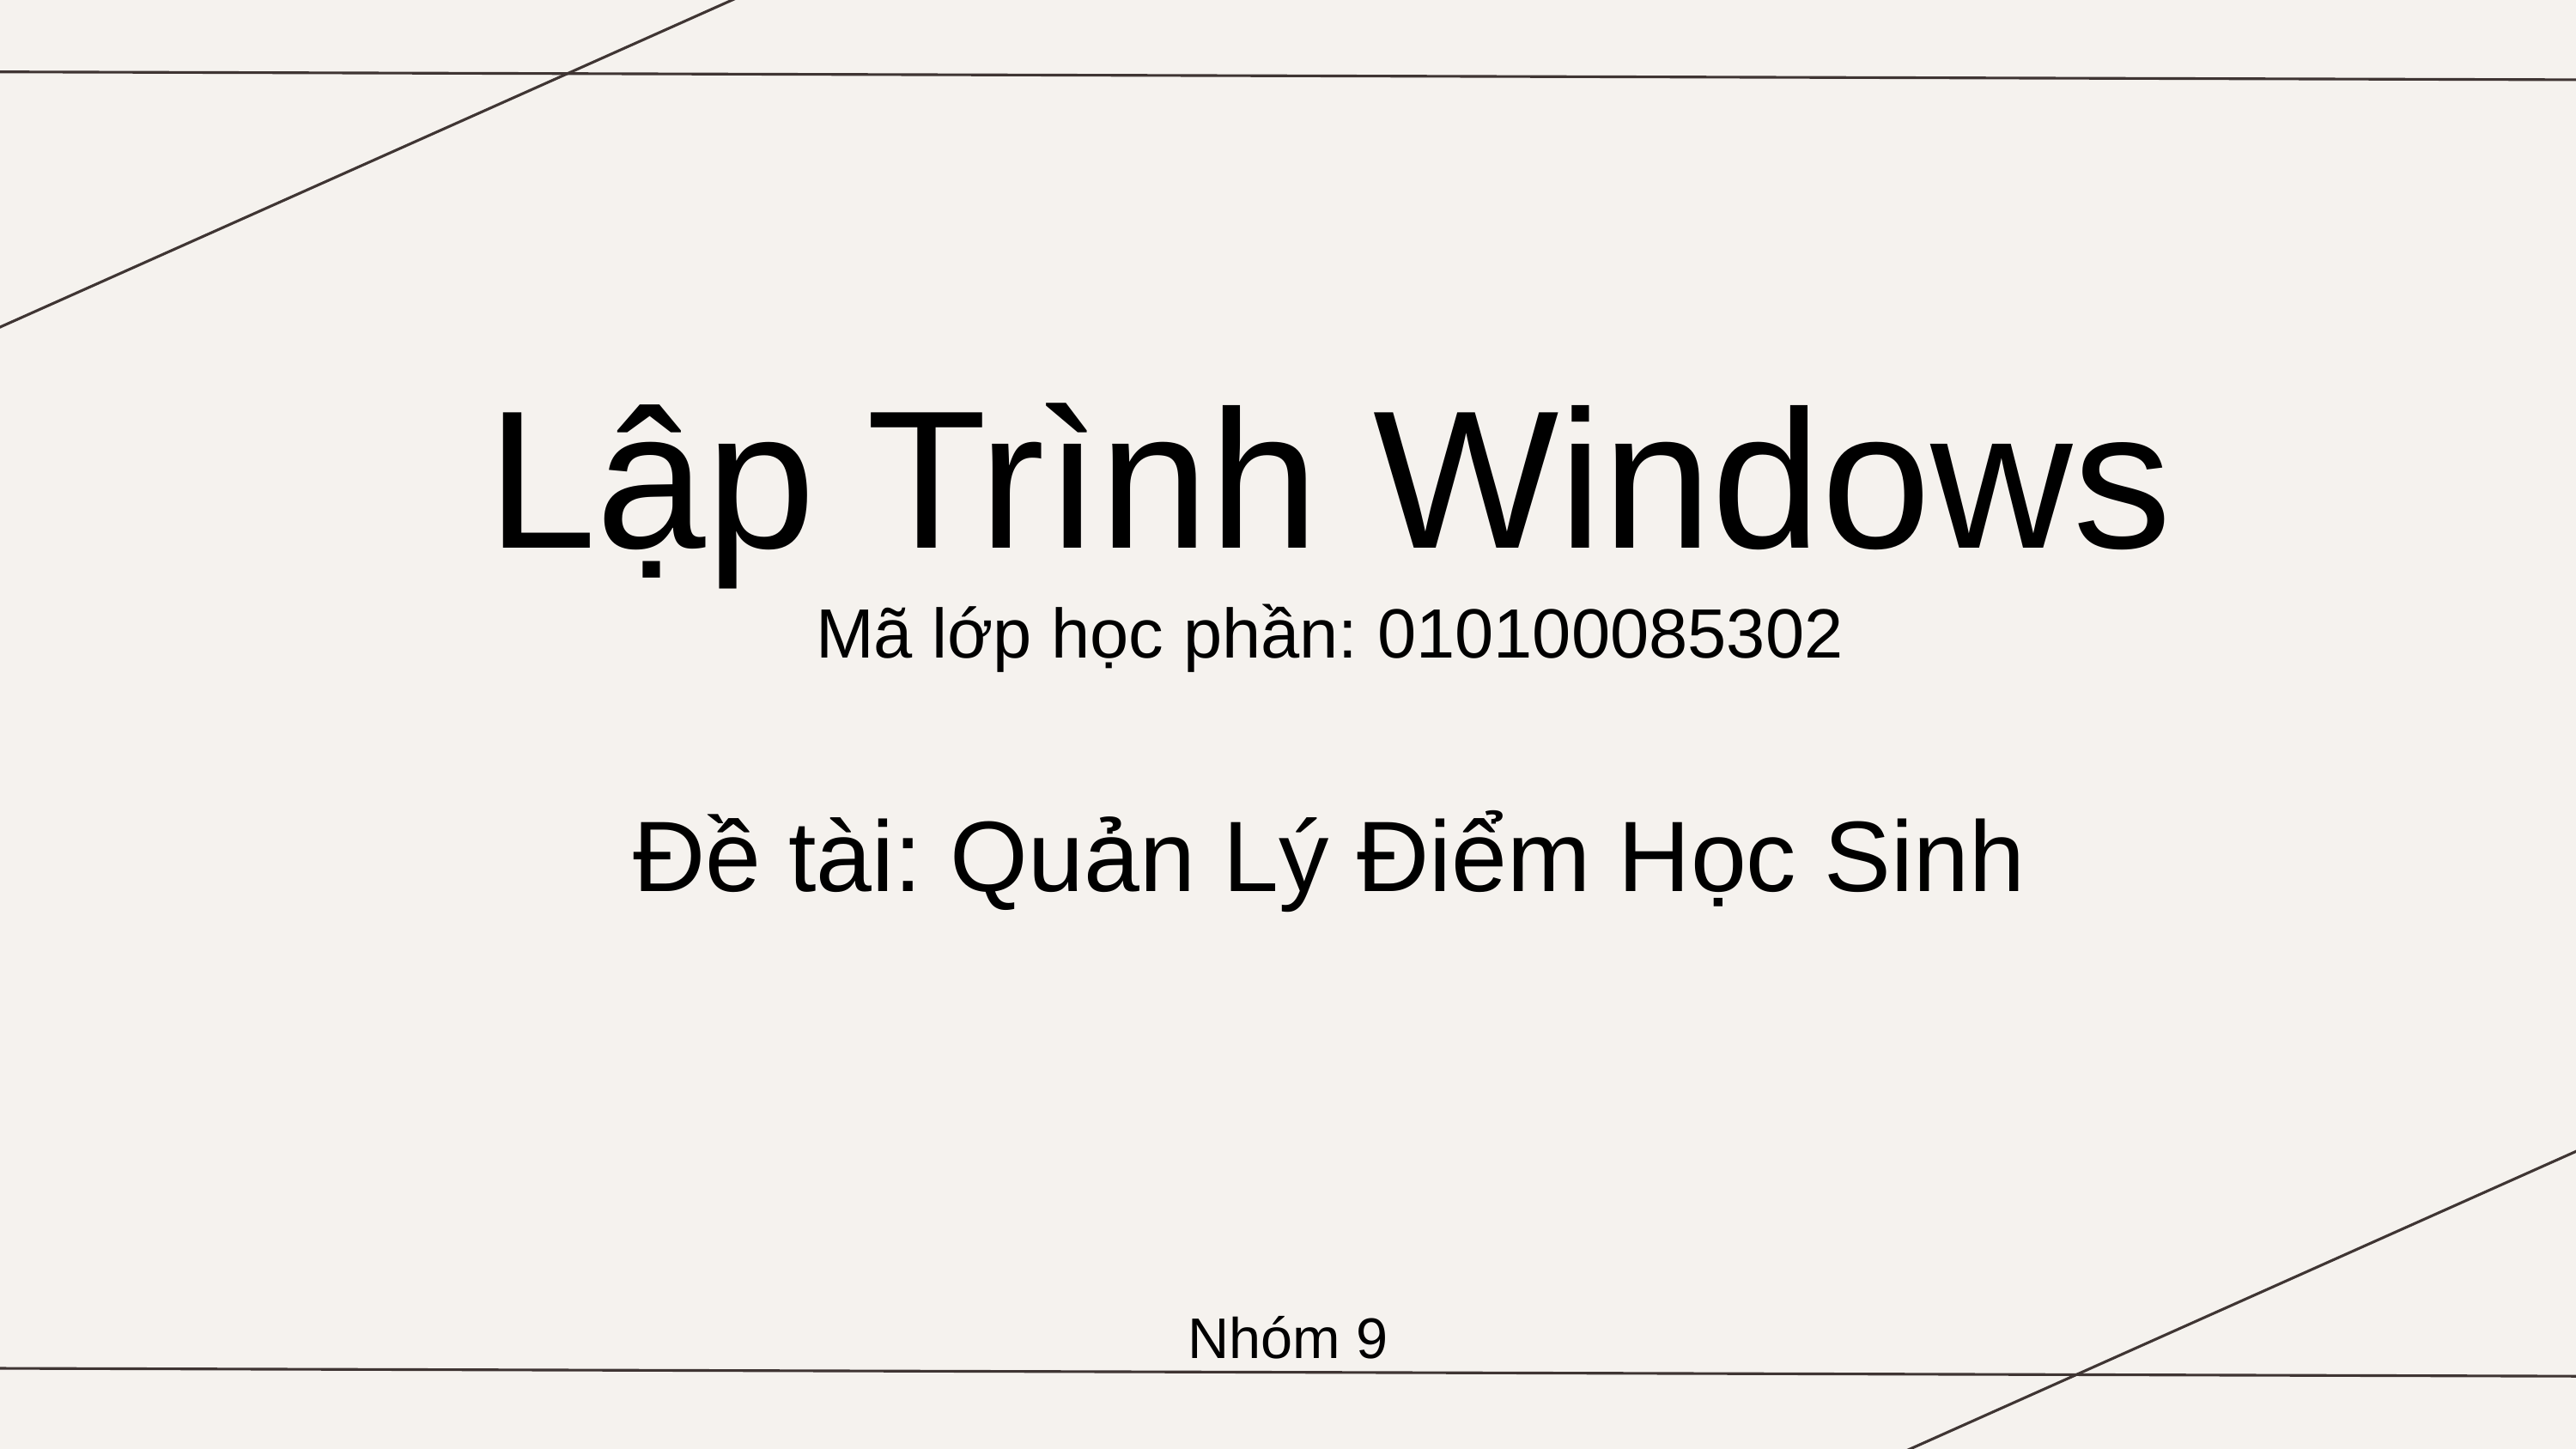

Lập Trình Windows
Mã lớp học phần: 010100085302

Đề tài: Quản Lý Điểm Học Sinh

Nhóm 9